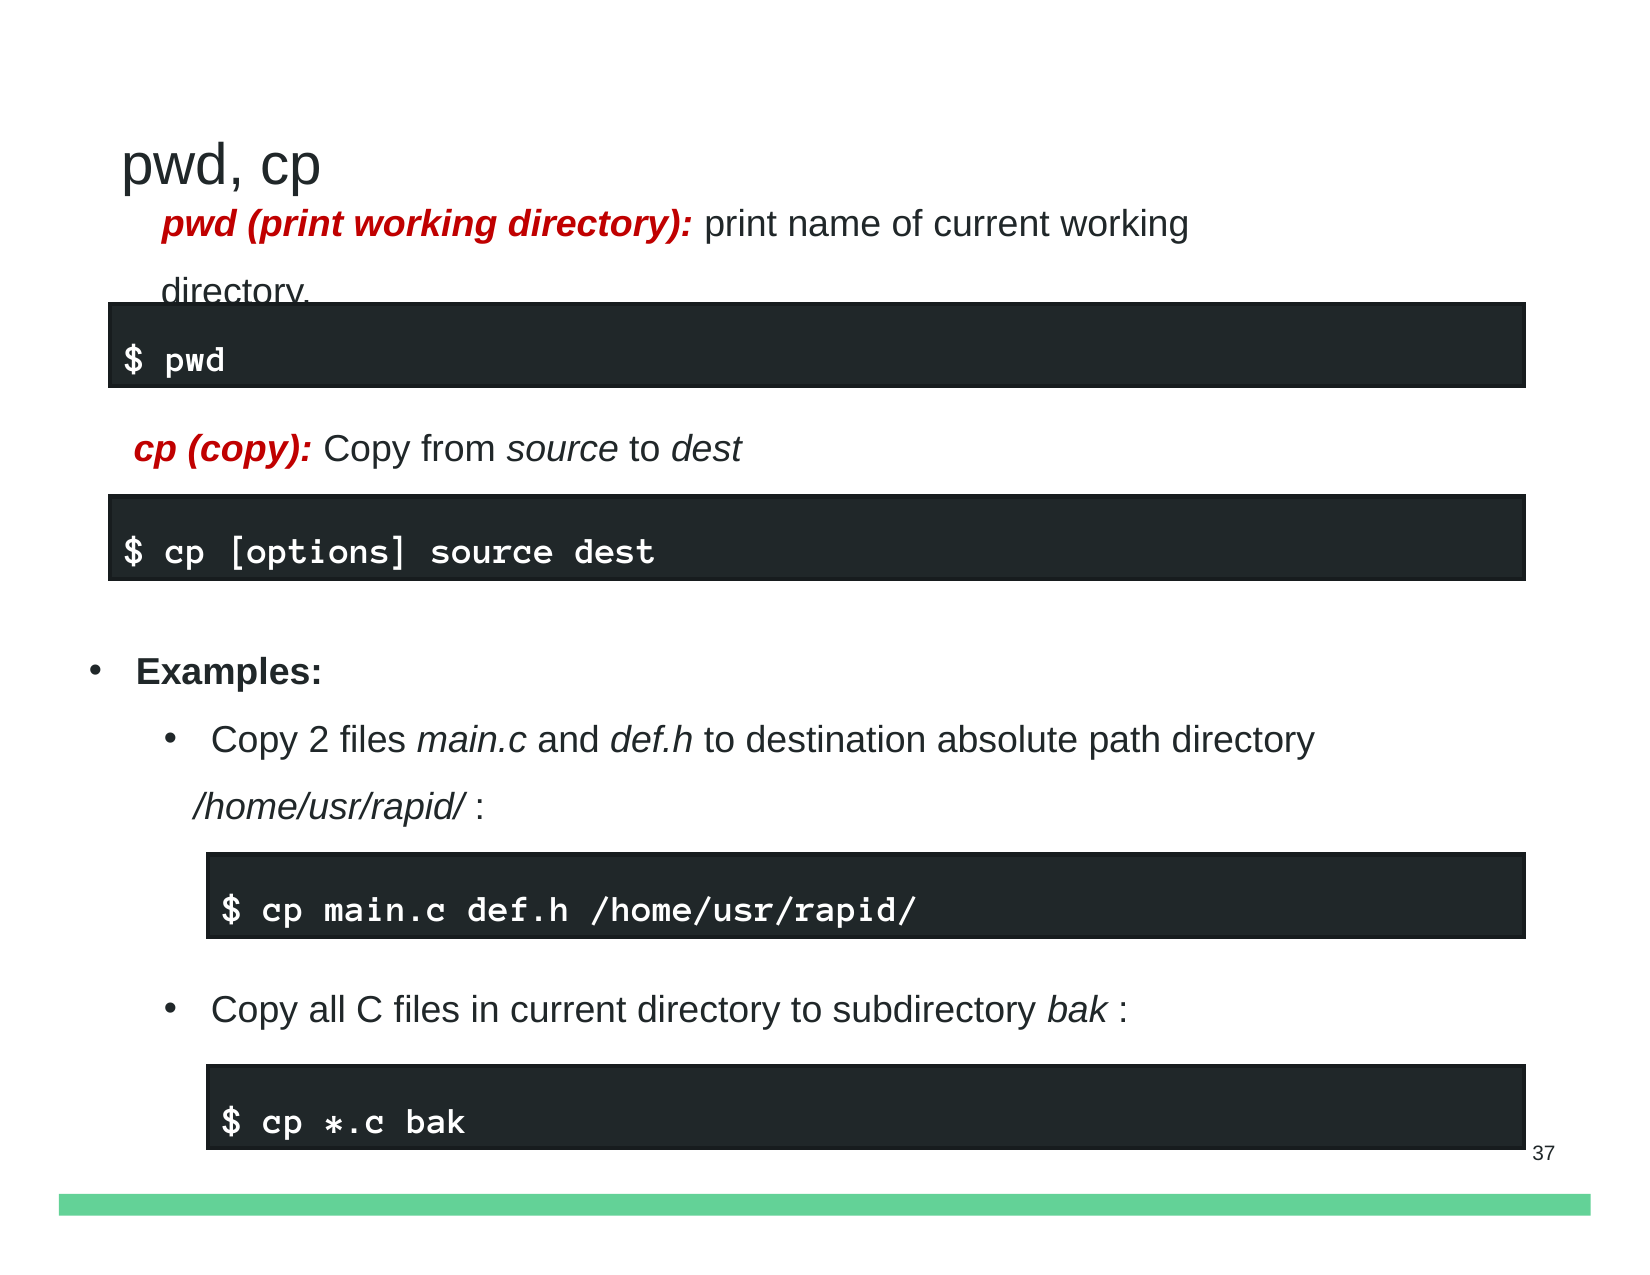

pwd, cp
pwd (print working directory): print name of current working directory.
$ pwd
cp (copy): Copy from source to dest
$ cp [options] source dest
Examples:
Copy 2 files main.c and def.h to destination absolute path directory
          /home/usr/rapid/ :

Copy all C files in current directory to subdirectory bak :

$ cp main.c def.h /home/usr/rapid/
$ cp *.c bak
37